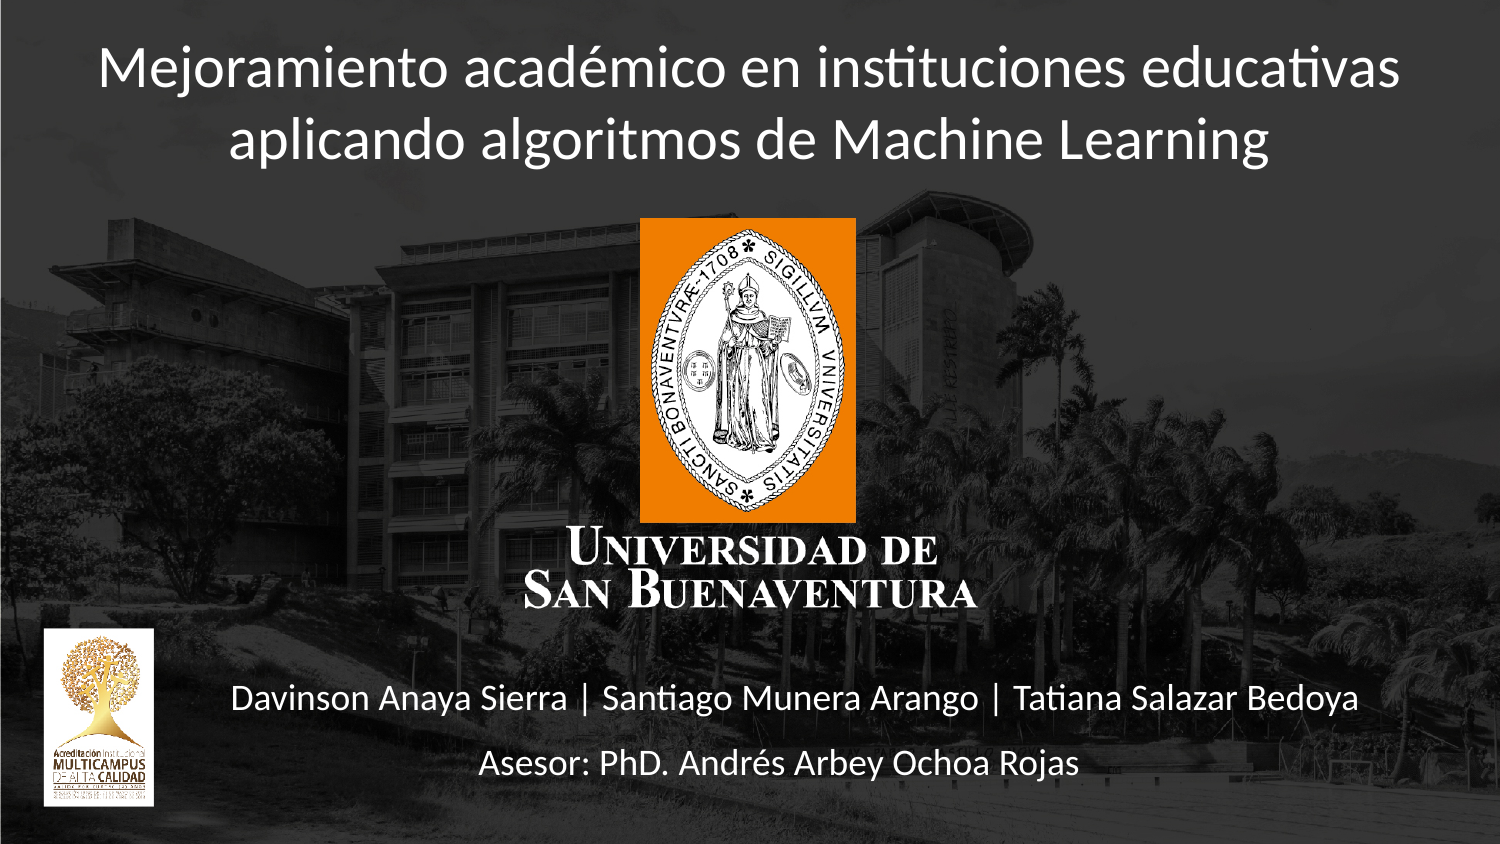

Mejoramiento académico en instituciones educativas aplicando algoritmos de Machine Learning
Davinson Anaya Sierra | Santiago Munera Arango | Tatiana Salazar Bedoya
Asesor: PhD. Andrés Arbey Ochoa Rojas